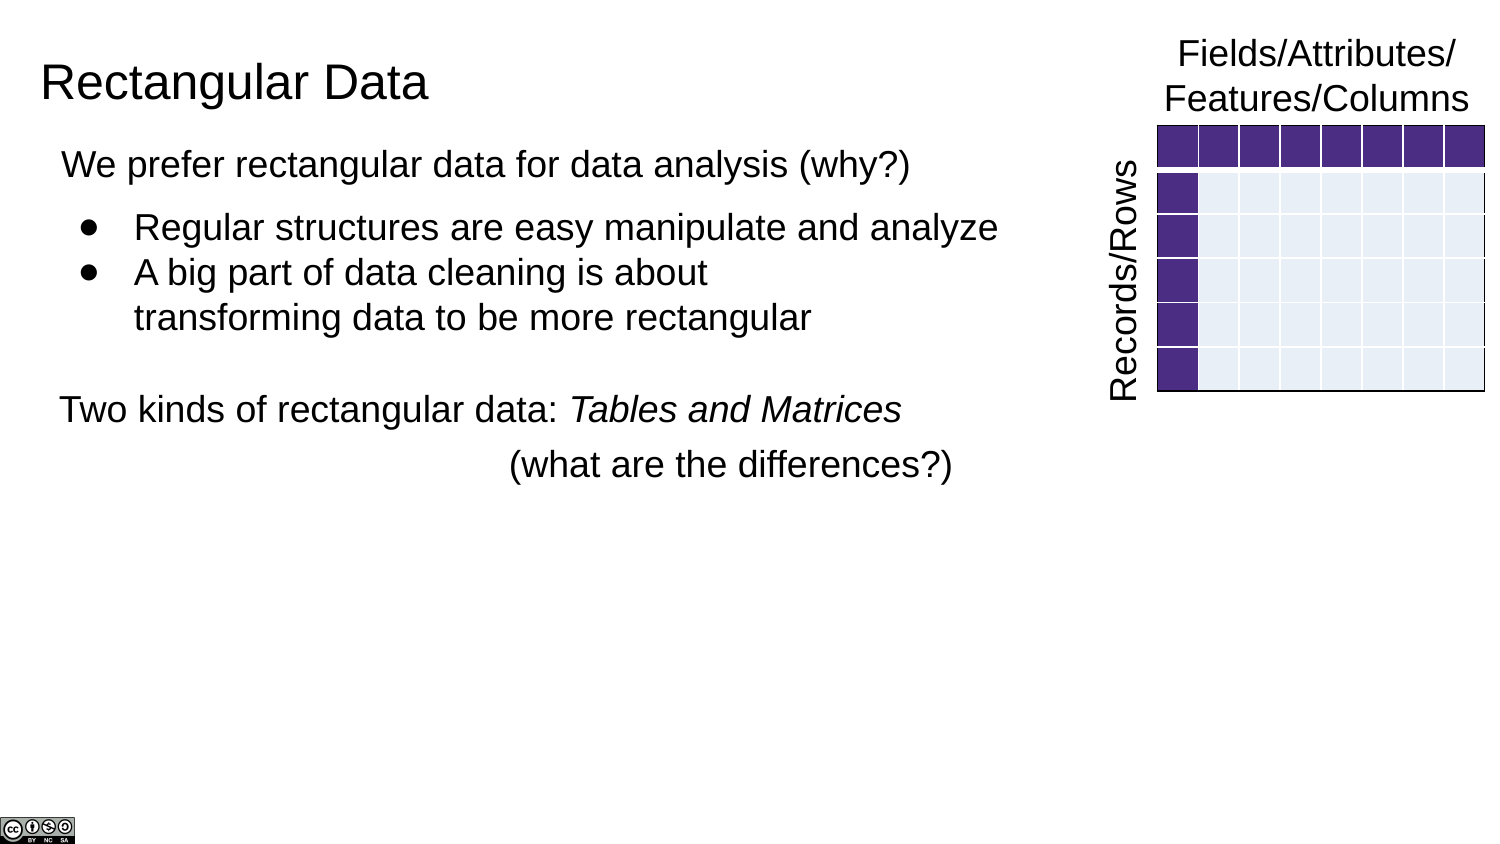

# Rectangular Data
Fields/Attributes/
Features/Columns
|  |  |  |  |  |  |  |  |
| --- | --- | --- | --- | --- | --- | --- | --- |
|  |  |  |  |  |  |  |  |
|  |  |  |  |  |  |  |  |
|  |  |  |  |  |  |  |  |
|  |  |  |  |  |  |  |  |
|  |  |  |  |  |  |  |  |
We prefer rectangular data for data analysis (why?)
Regular structures are easy manipulate and analyze
A big part of data cleaning is about
transforming data to be more rectangular

Two kinds of rectangular data: Tables and Matrices
			(what are the differences?)

Records/Rows